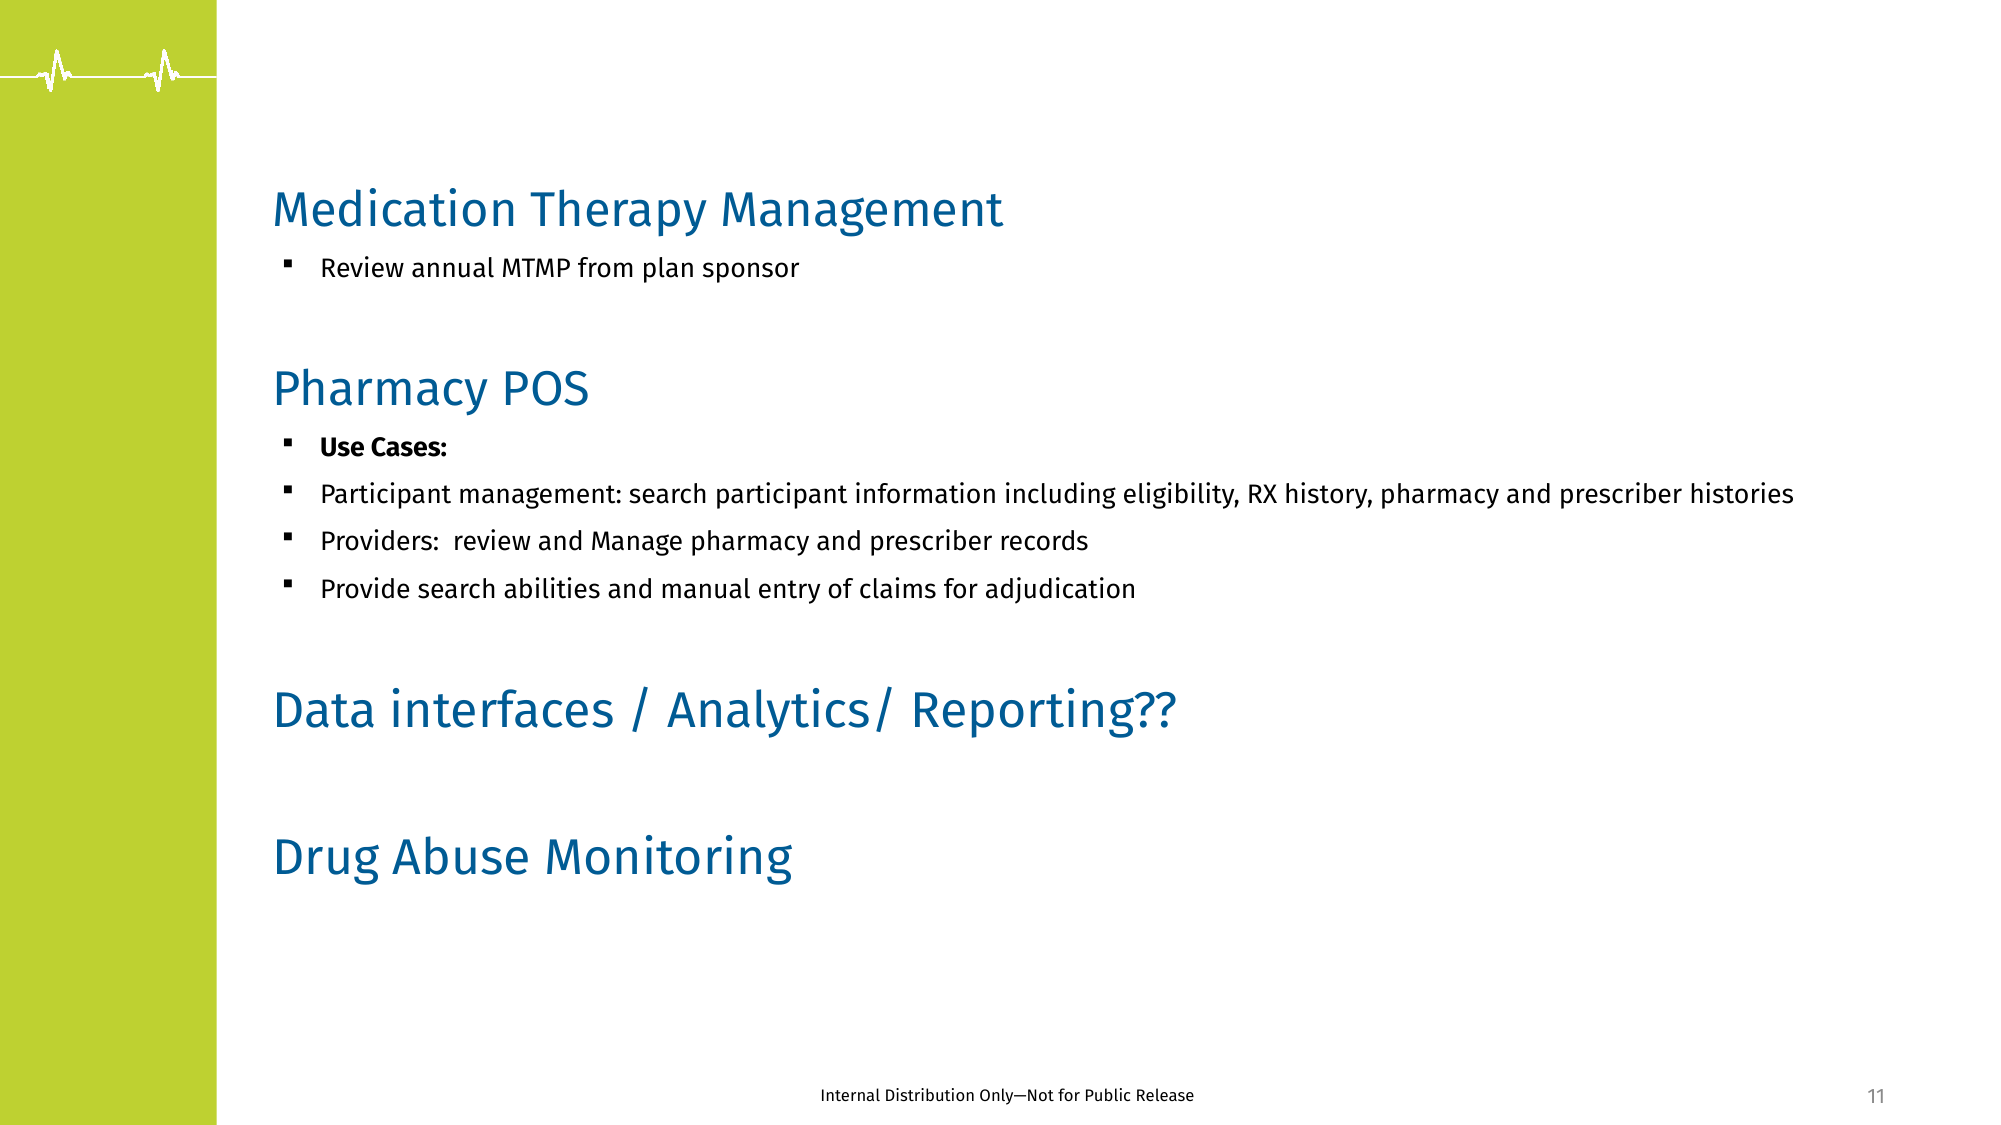

#
Medication Therapy Management
Review annual MTMP from plan sponsor

Pharmacy POS
Use Cases:
Participant management: search participant information including eligibility, RX history, pharmacy and prescriber histories
Providers:  review and Manage pharmacy and prescriber records
Provide search abilities and manual entry of claims for adjudication

Data interfaces / Analytics/ Reporting??

Drug Abuse Monitoring

11